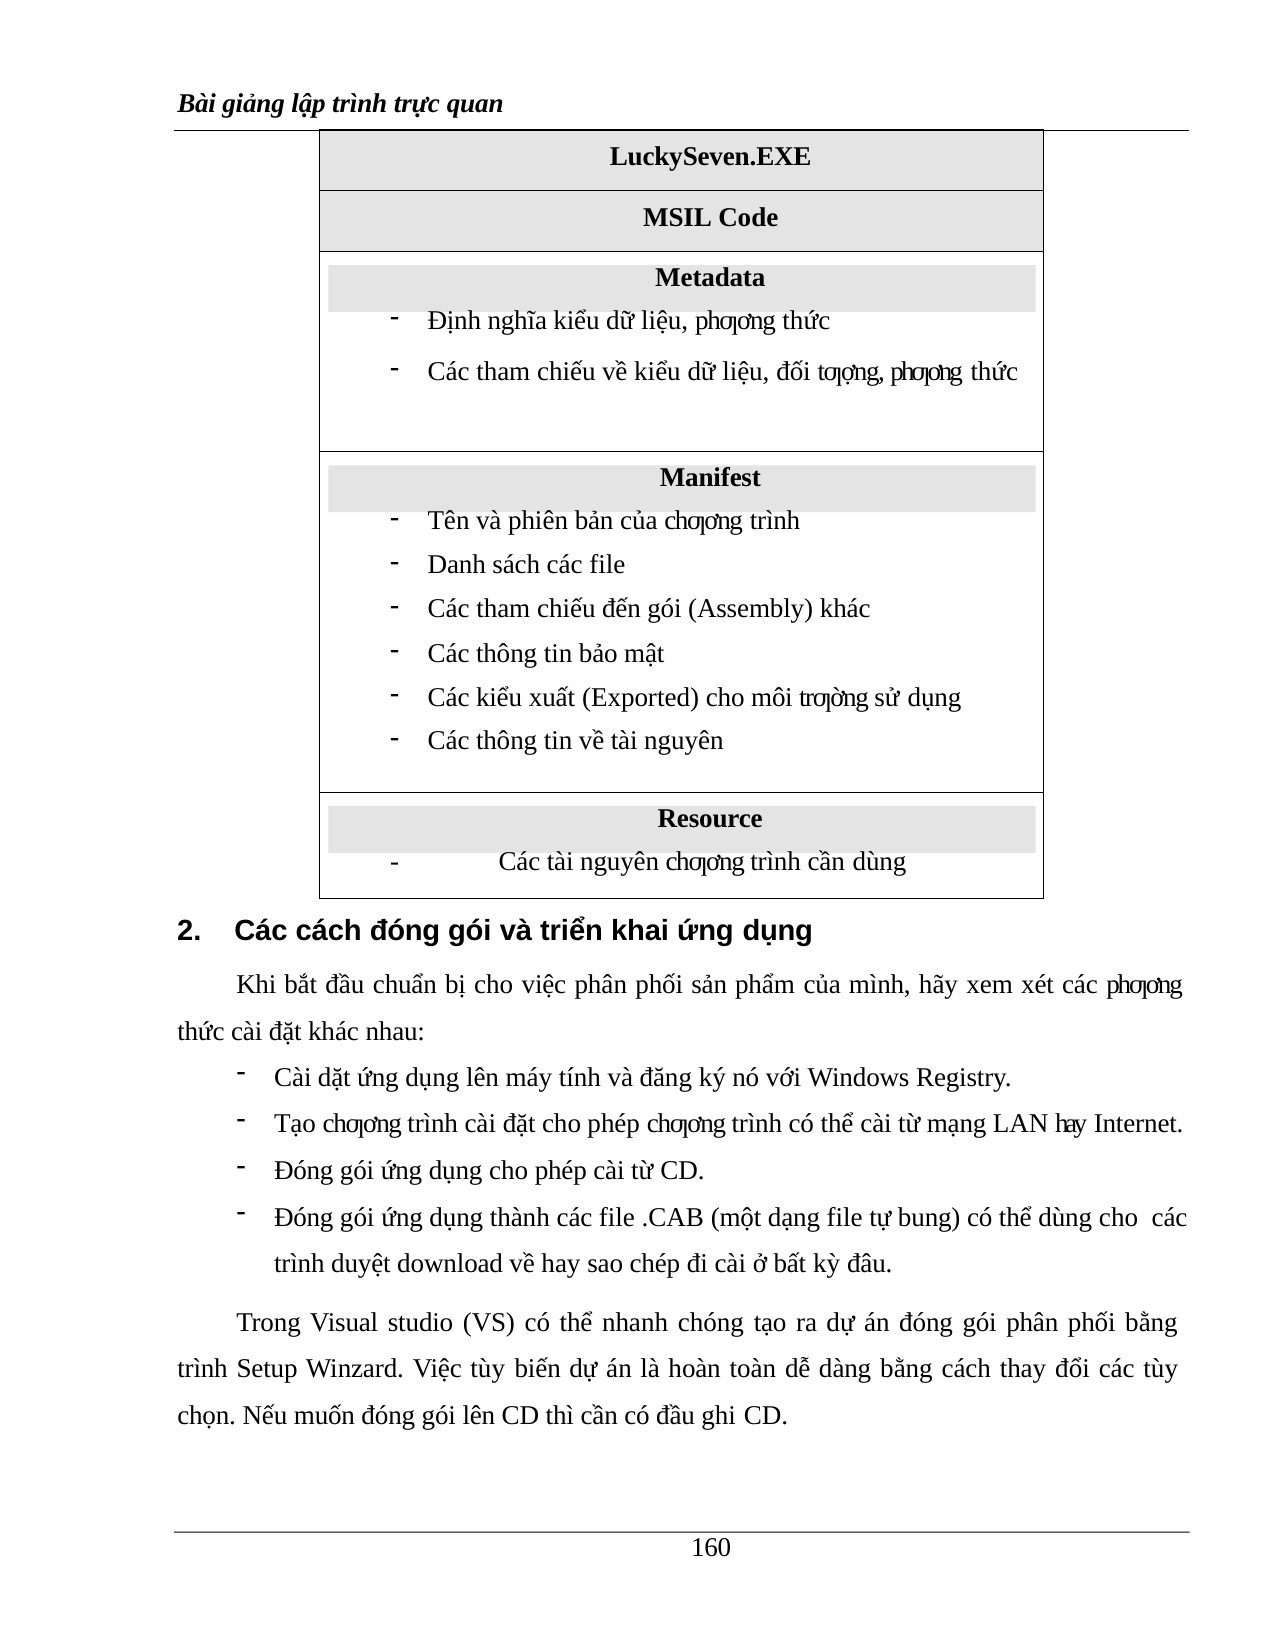

Bài giảng lập trình trực quan
|  | LuckySeven.EXE |  |
| --- | --- | --- |
|  | MSIL Code |  |
|  | Metadata Định nghĩa kiểu dữ liệu, phƣơng thức Các tham chiếu về kiểu dữ liệu, đối tƣợng, phƣơng thức |  |
|  | Manifest Tên và phiên bản của chƣơng trình Danh sách các file Các tham chiếu đến gói (Assembly) khác Các thông tin bảo mật Các kiểu xuất (Exported) cho môi trƣờng sử dụng Các thông tin về tài nguyên |  |
|  | Resource - Các tài nguyên chƣơng trình cần dùng |  |

Các cách đóng gói và triển khai ứng dụng
Khi bắt đầu chuẩn bị cho việc phân phối sản phẩm của mình, hãy xem xét các phƣơng  thức cài đặt khác nhau:
Cài dặt ứng dụng lên máy tính và đăng ký nó với Windows Registry.
Tạo chƣơng trình cài đặt cho phép chƣơng trình có thể cài từ mạng LAN hay  Internet.
Đóng gói ứng dụng cho phép cài từ CD.
Đóng gói ứng dụng thành các file .CAB (một dạng file tự bung) có thể dùng cho  các trình duyệt download về hay sao chép đi cài ở bất kỳ đâu.
Trong Visual studio (VS) có thể nhanh chóng tạo ra dự án đóng gói phân phối bằng  trình Setup Winzard. Việc tùy biến dự án là hoàn toàn dễ dàng bằng cách thay đổi các tùy  chọn. Nếu muốn đóng gói lên CD thì cần có đầu ghi CD.
160